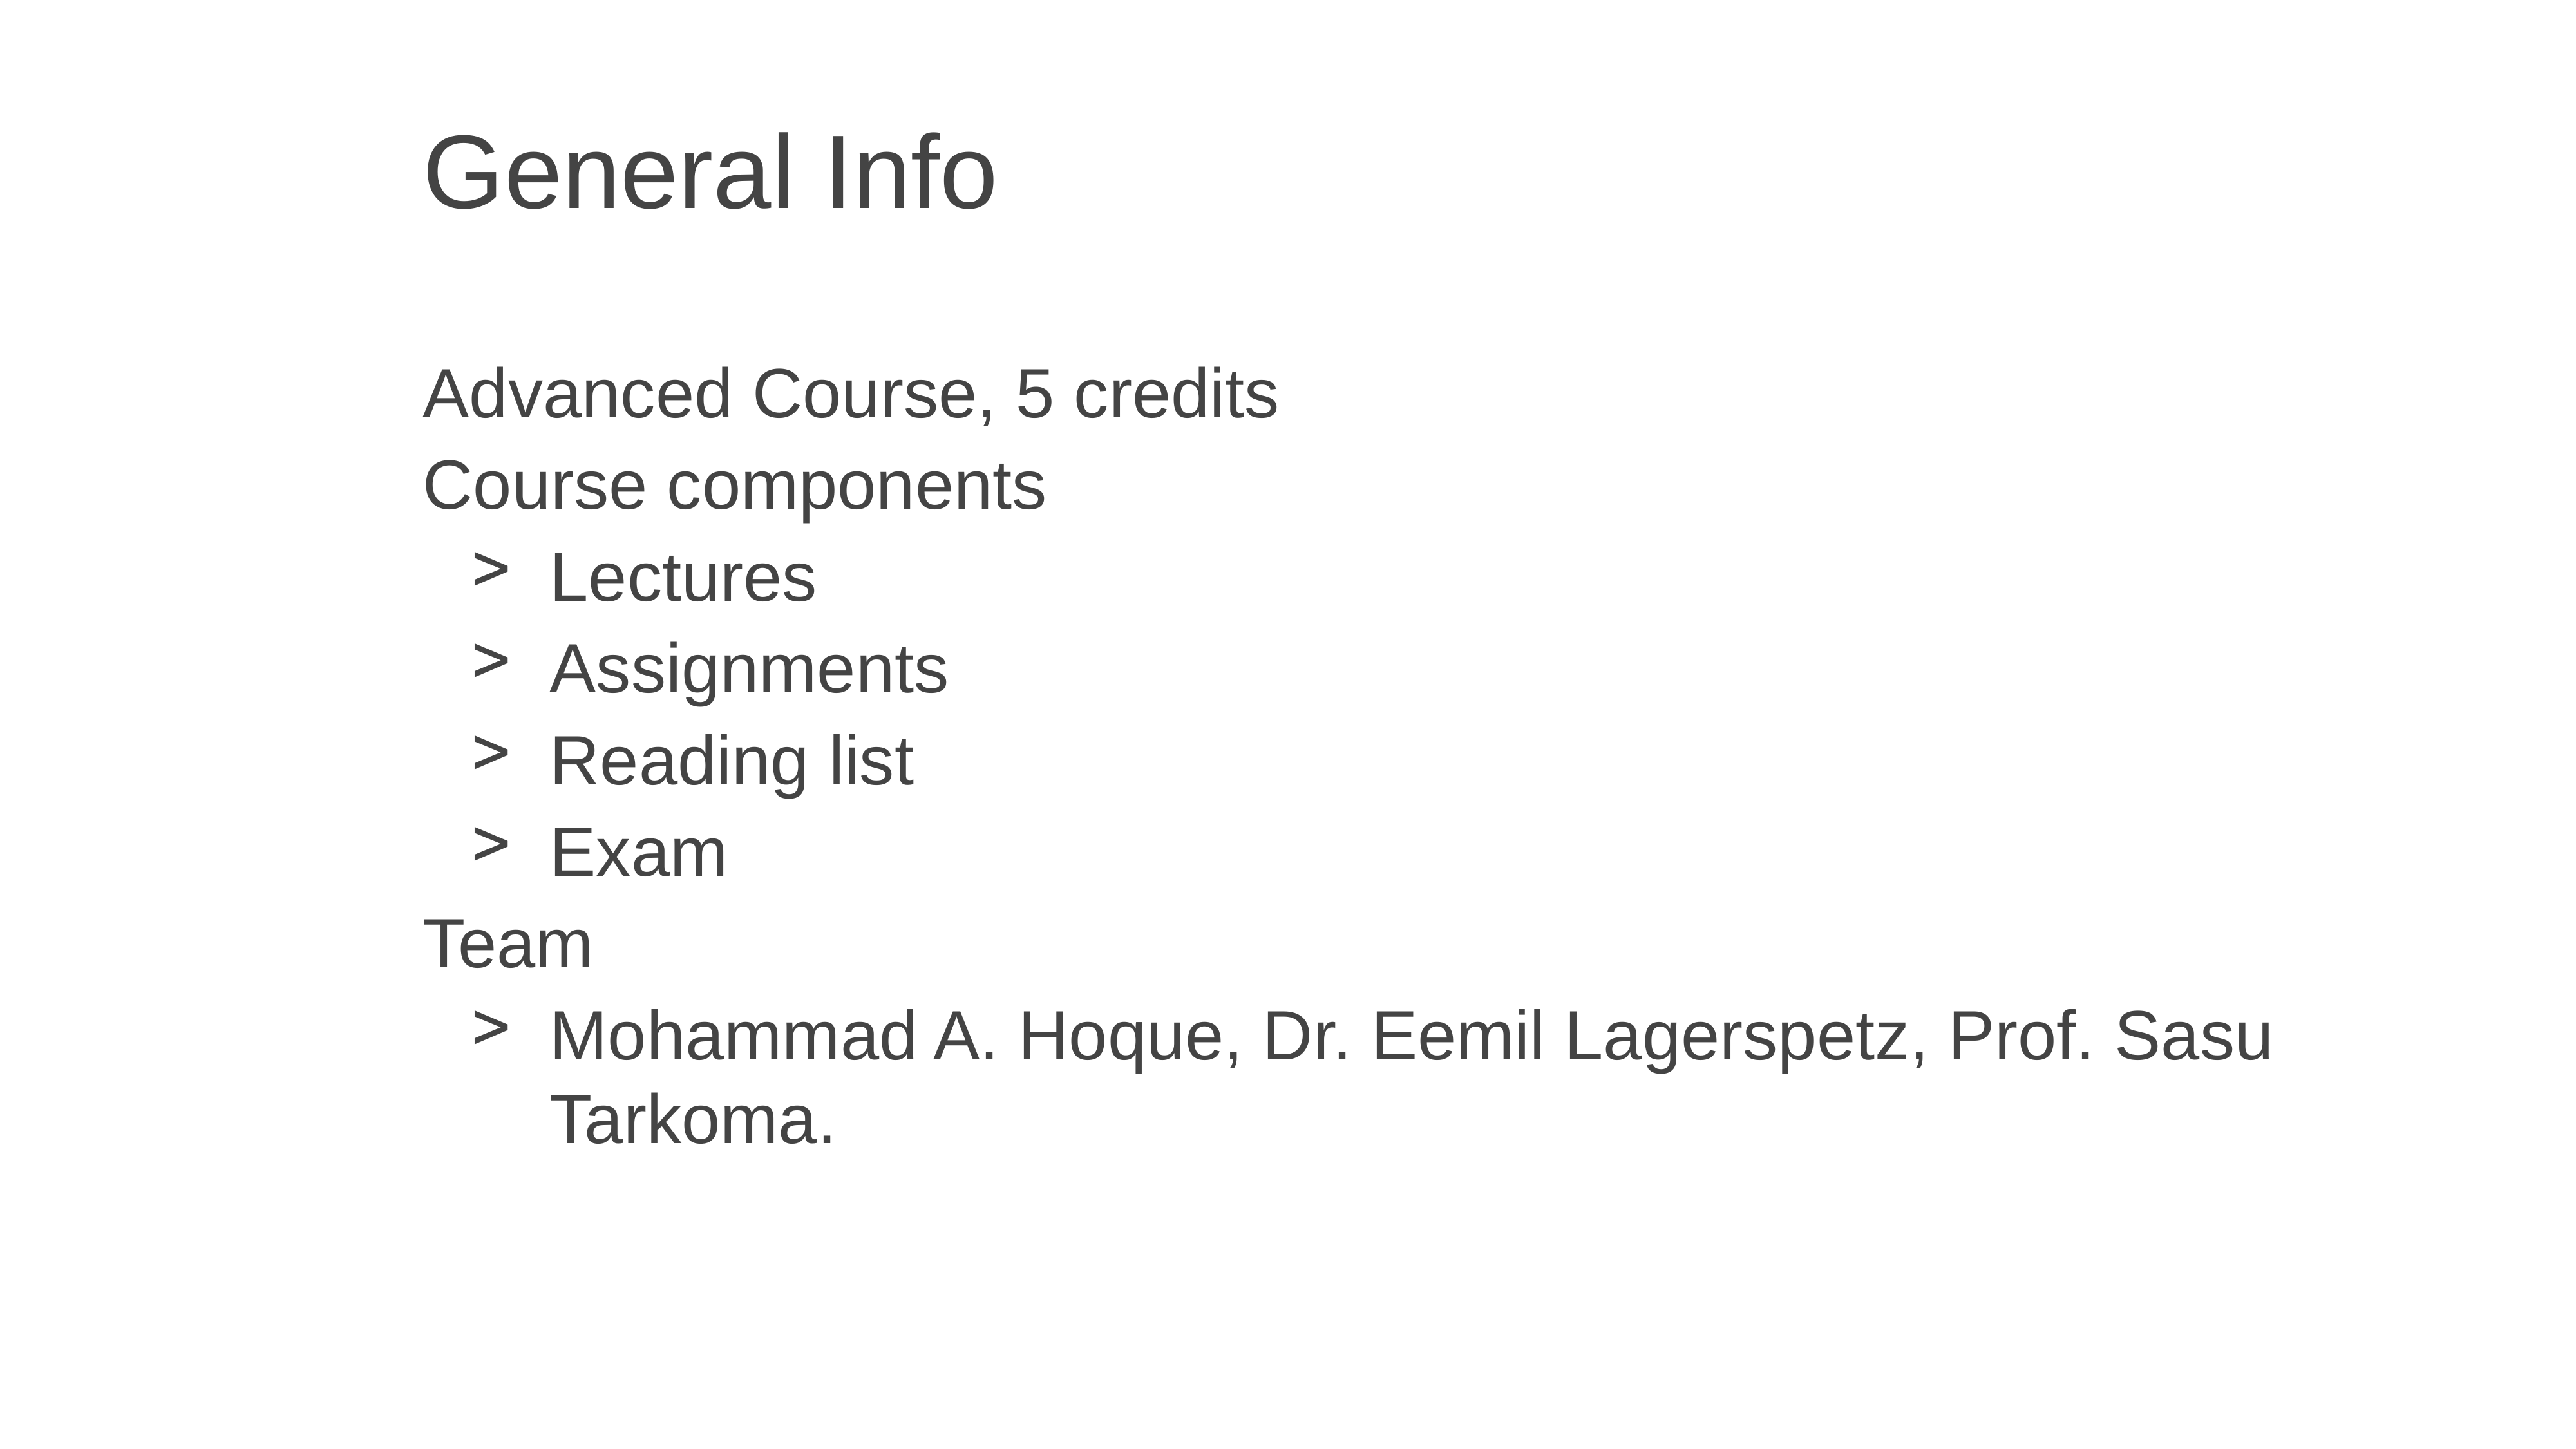

# General Info
Advanced Course, 5 credits
Course components
Lectures
Assignments
Reading list
Exam
Team
Mohammad A. Hoque, Dr. Eemil Lagerspetz, Prof. Sasu Tarkoma.